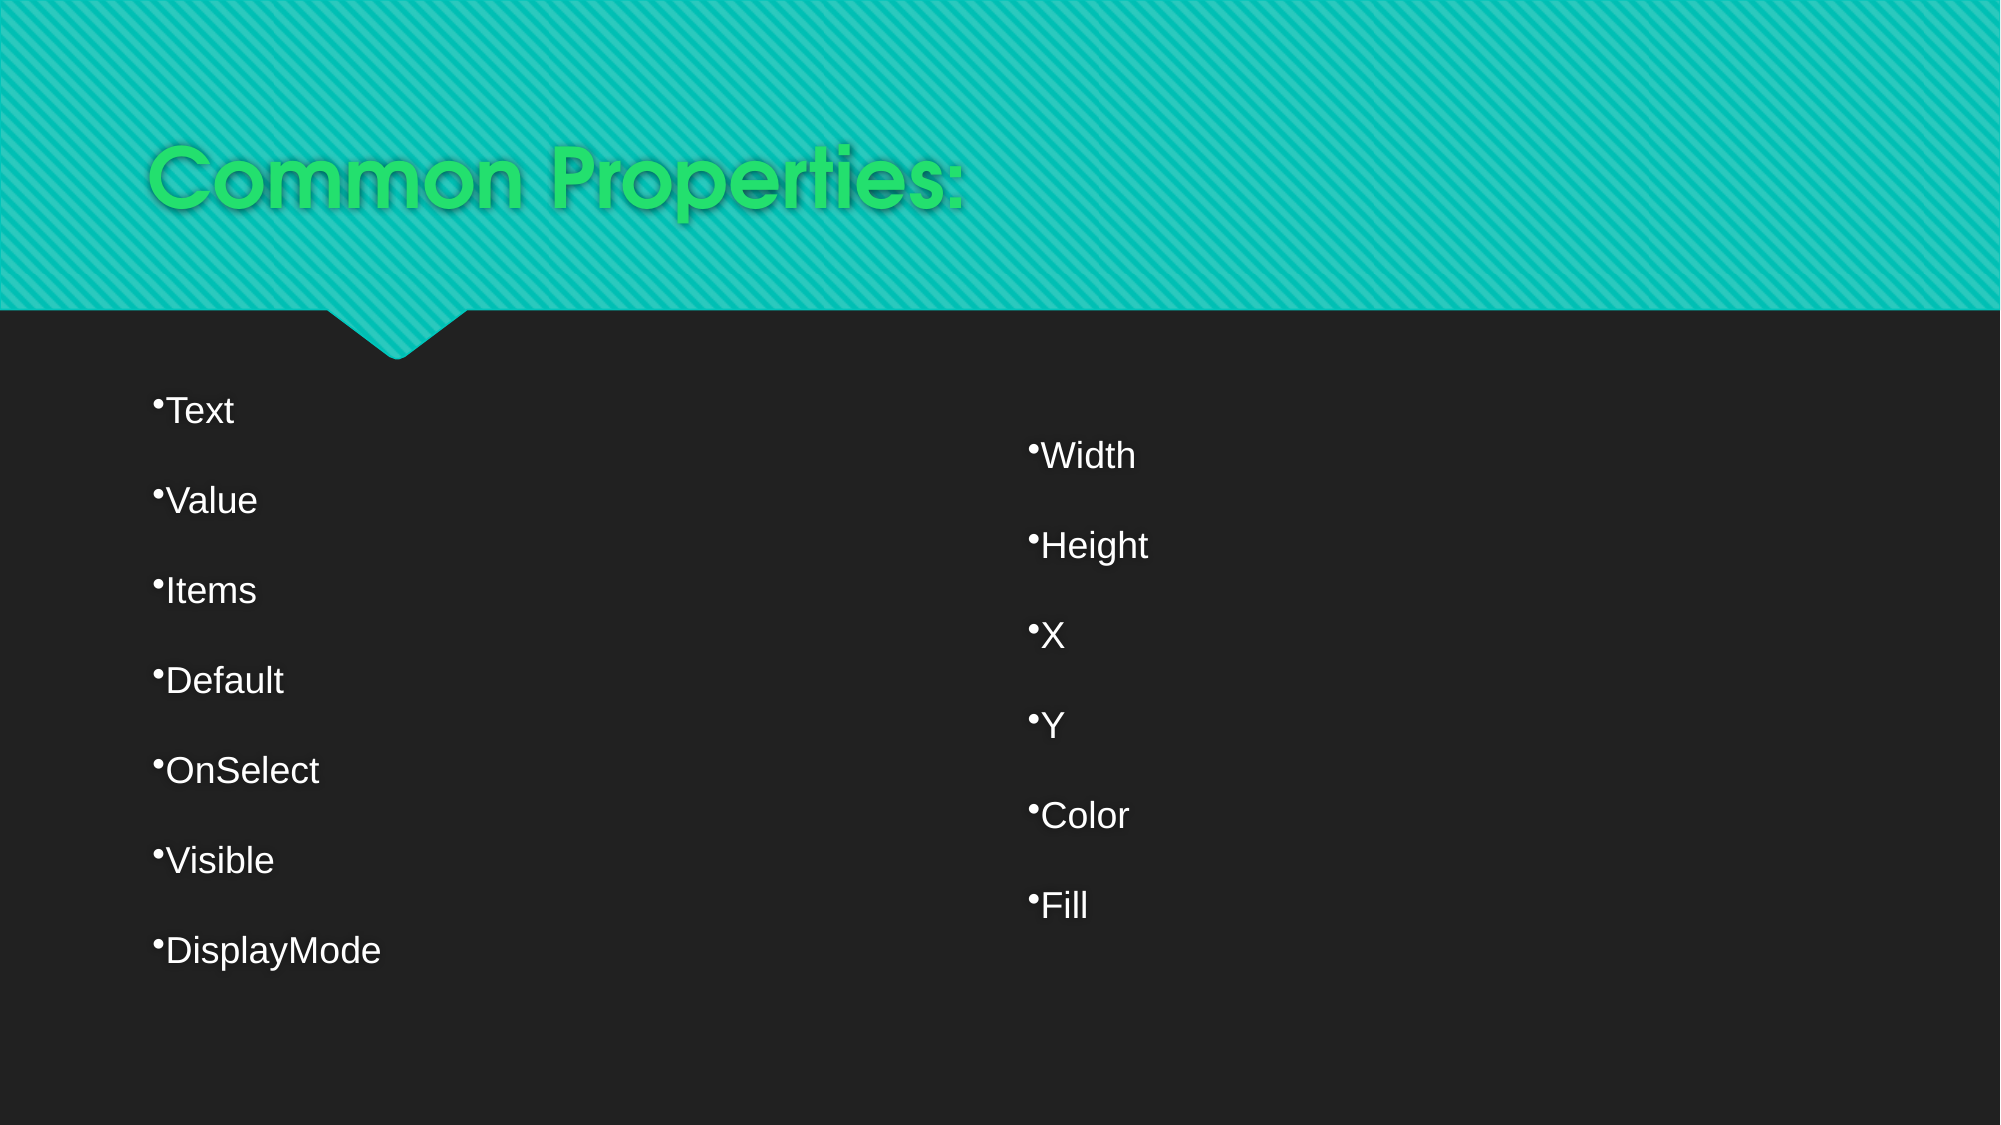

# Common Properties:
Text
Value
Items
Default
OnSelect
Visible
DisplayMode
Width
Height
X
Y
Color
Fill